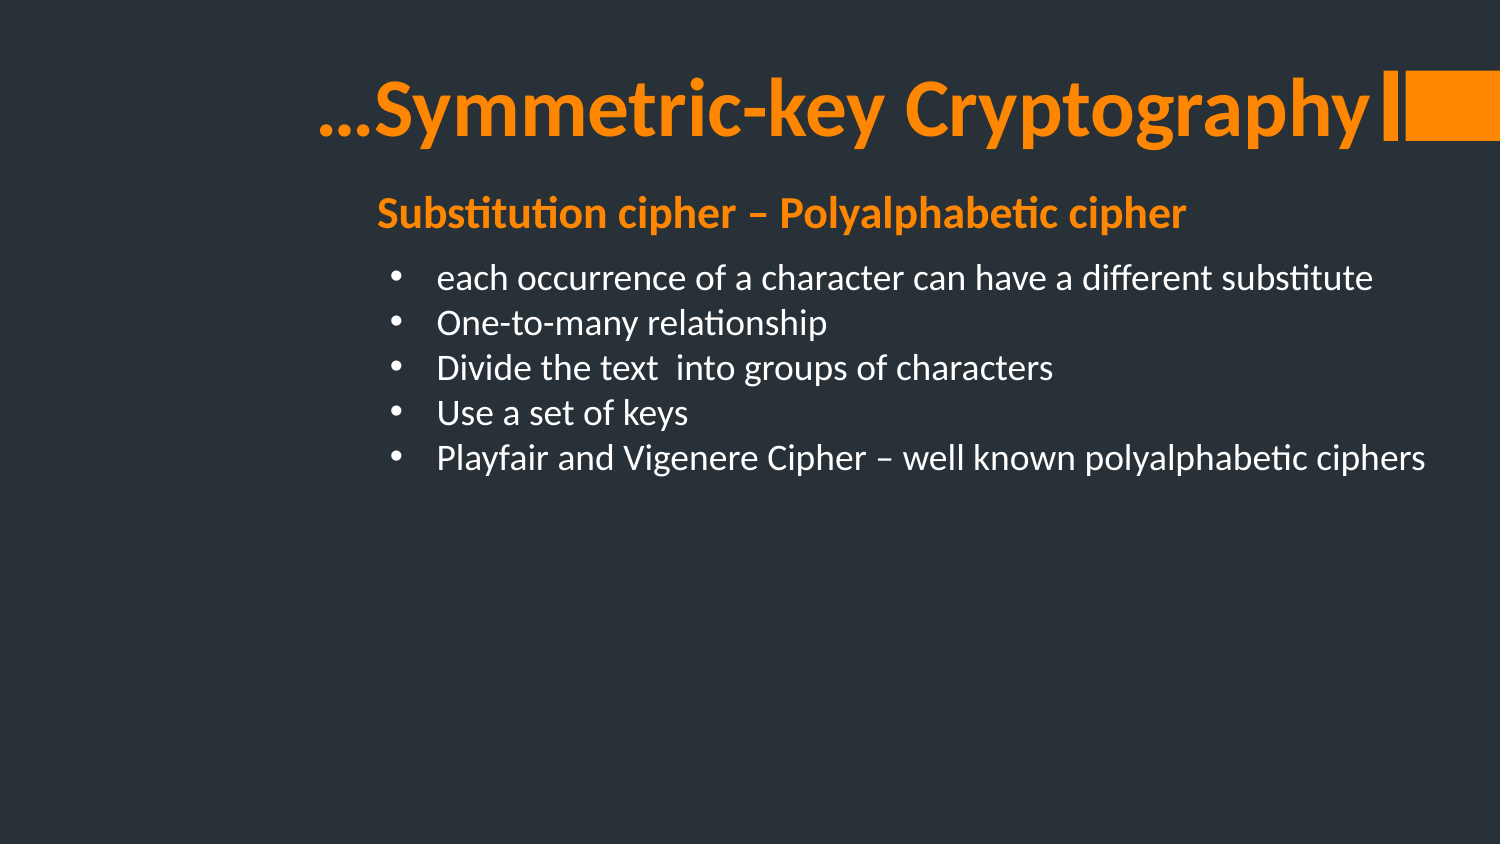

# …Symmetric-key Cryptography
Substitution cipher – Polyalphabetic cipher
each occurrence of a character can have a different substitute
One-to-many relationship
Divide the text  into groups of characters
Use a set of keys
Playfair and Vigenere Cipher – well known polyalphabetic ciphers